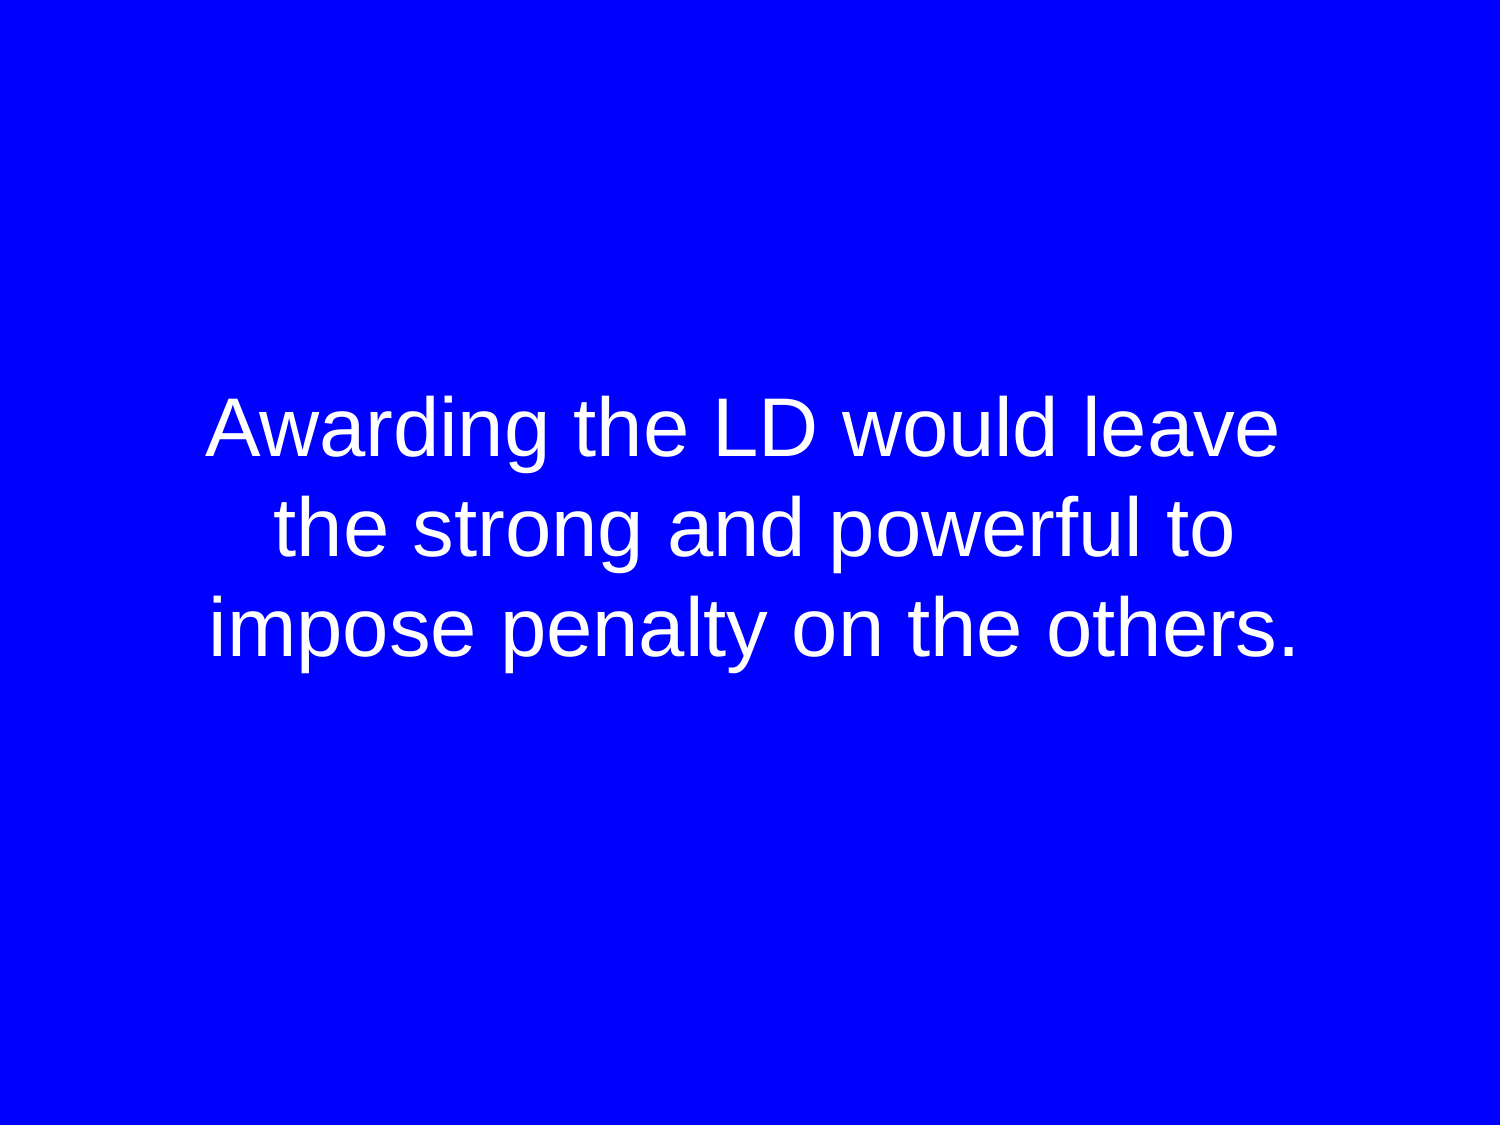

Awarding the LD would leave
 the strong and powerful to
 impose penalty on the others.